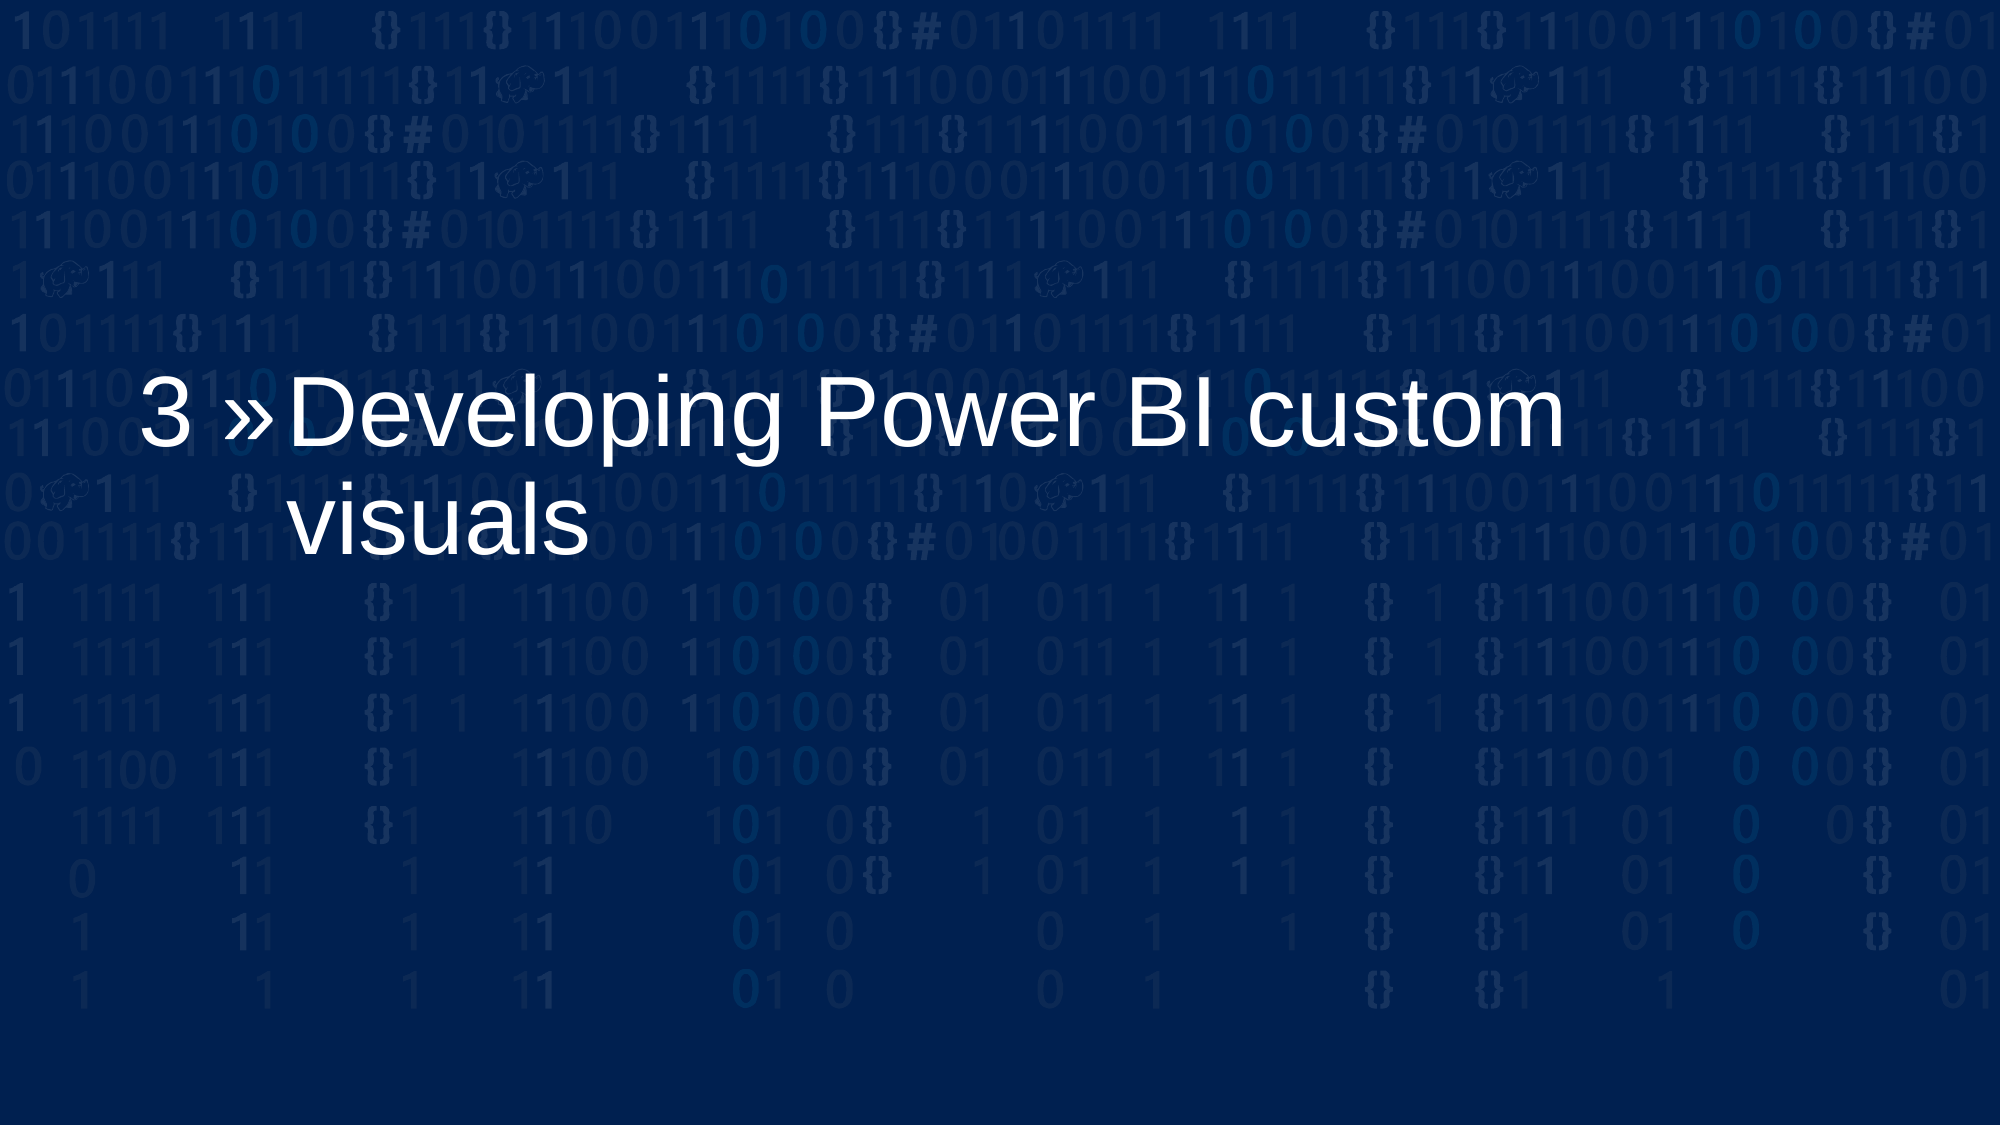

3 »	Developing Power BI custom visuals